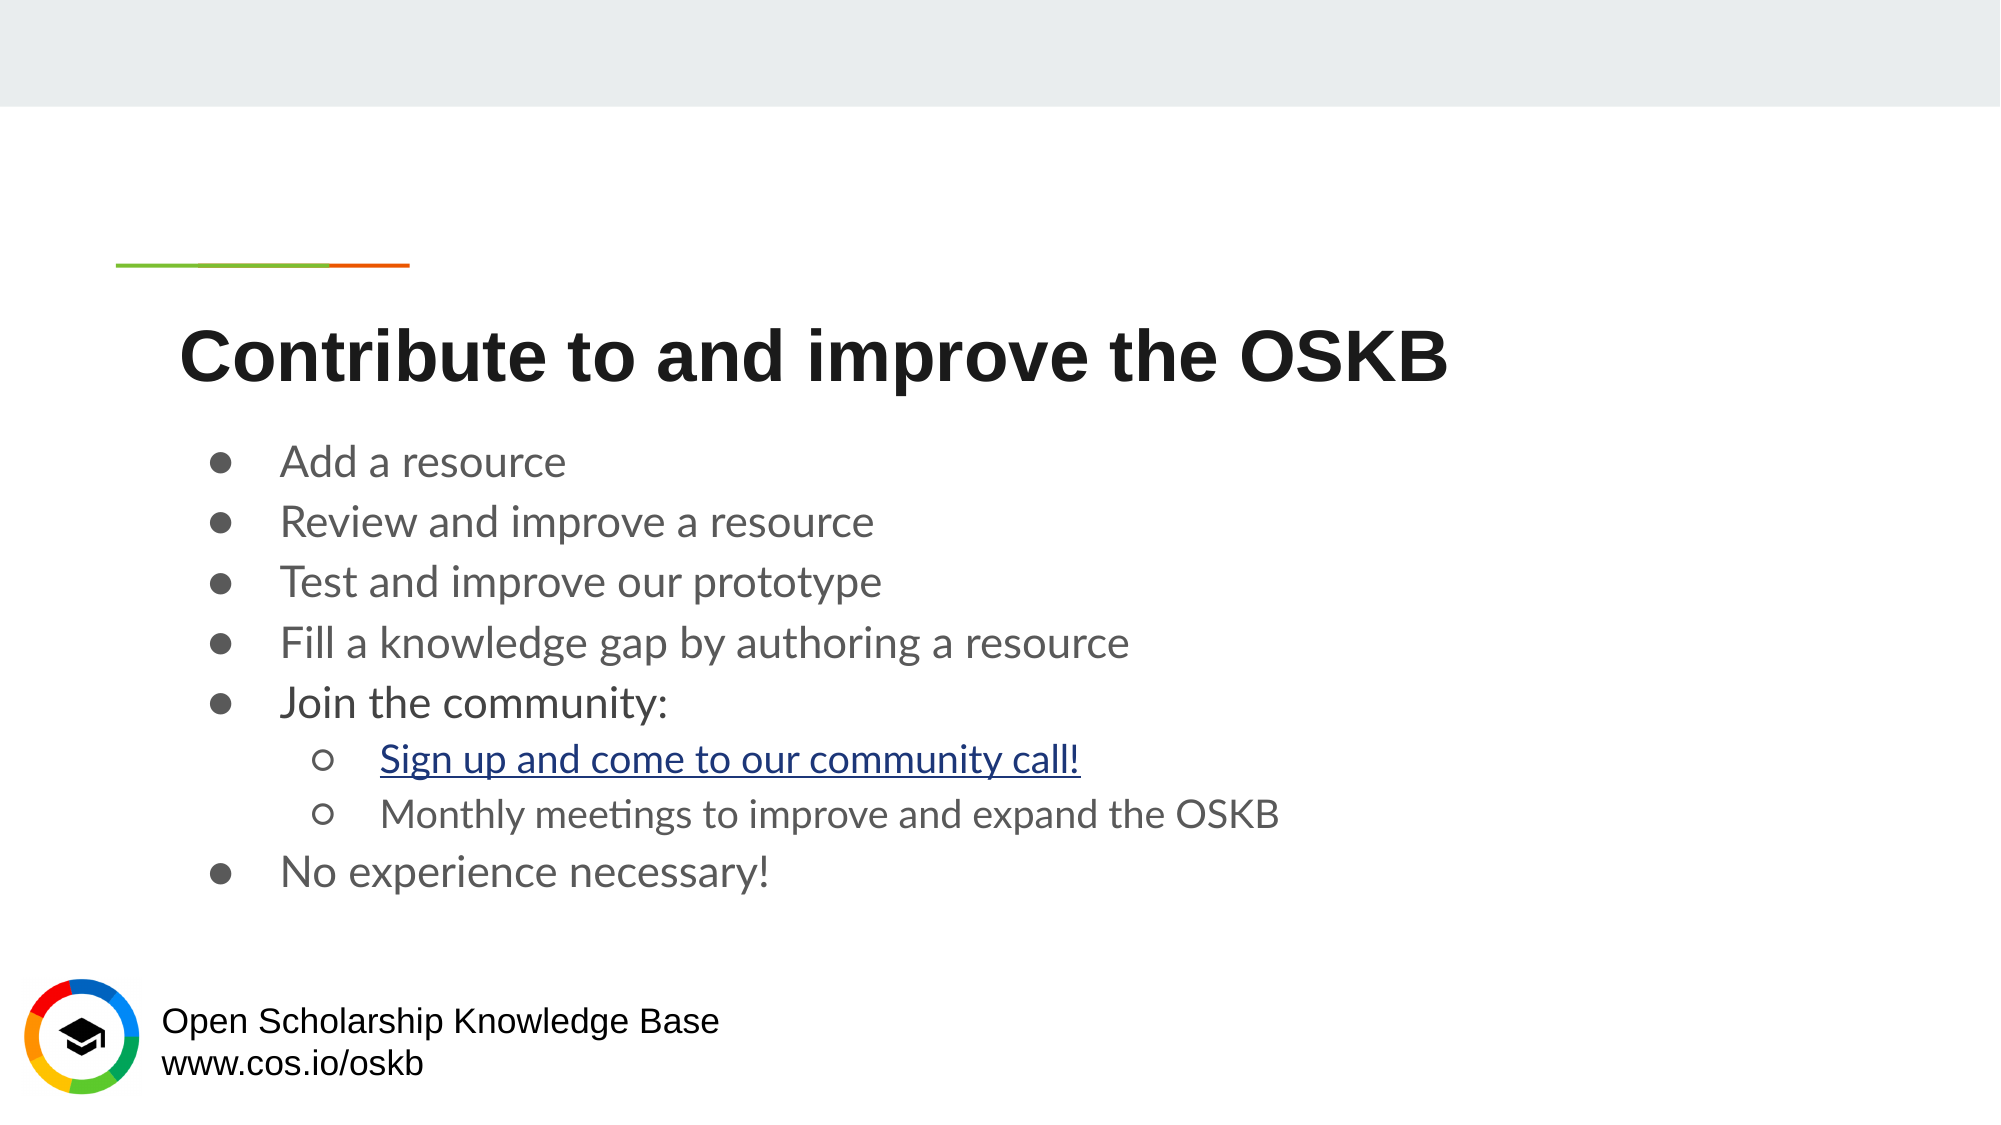

# Contribute to and improve the OSKB
Add a resource
Review and improve a resource
Test and improve our prototype
Fill a knowledge gap by authoring a resource
Join the community:
Sign up and come to our community call!
Monthly meetings to improve and expand the OSKB
No experience necessary!